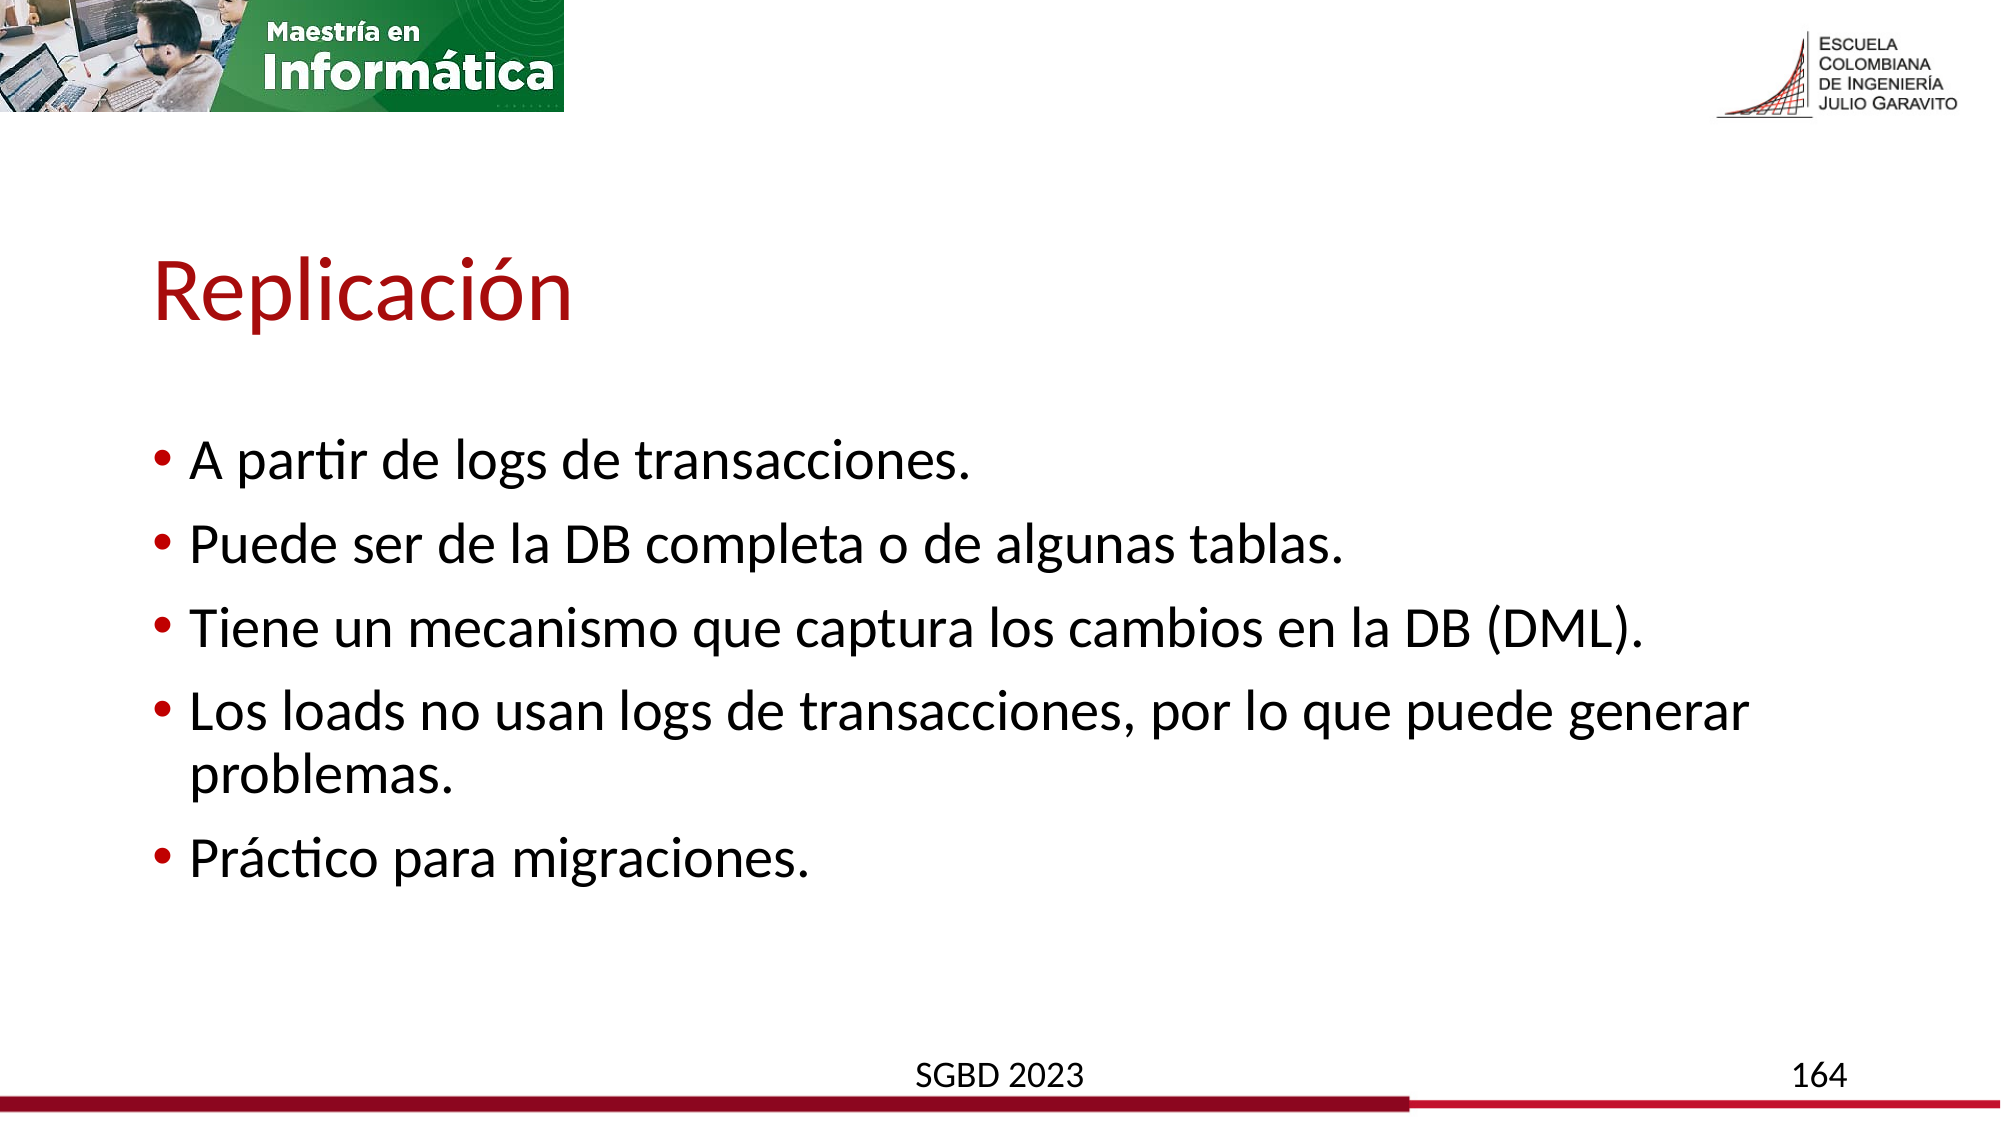

# Replicación
A partir de logs de transacciones.
Puede ser de la DB completa o de algunas tablas.
Tiene un mecanismo que captura los cambios en la DB (DML).
Los loads no usan logs de transacciones, por lo que puede generar problemas.
Práctico para migraciones.
SGBD 2023
164